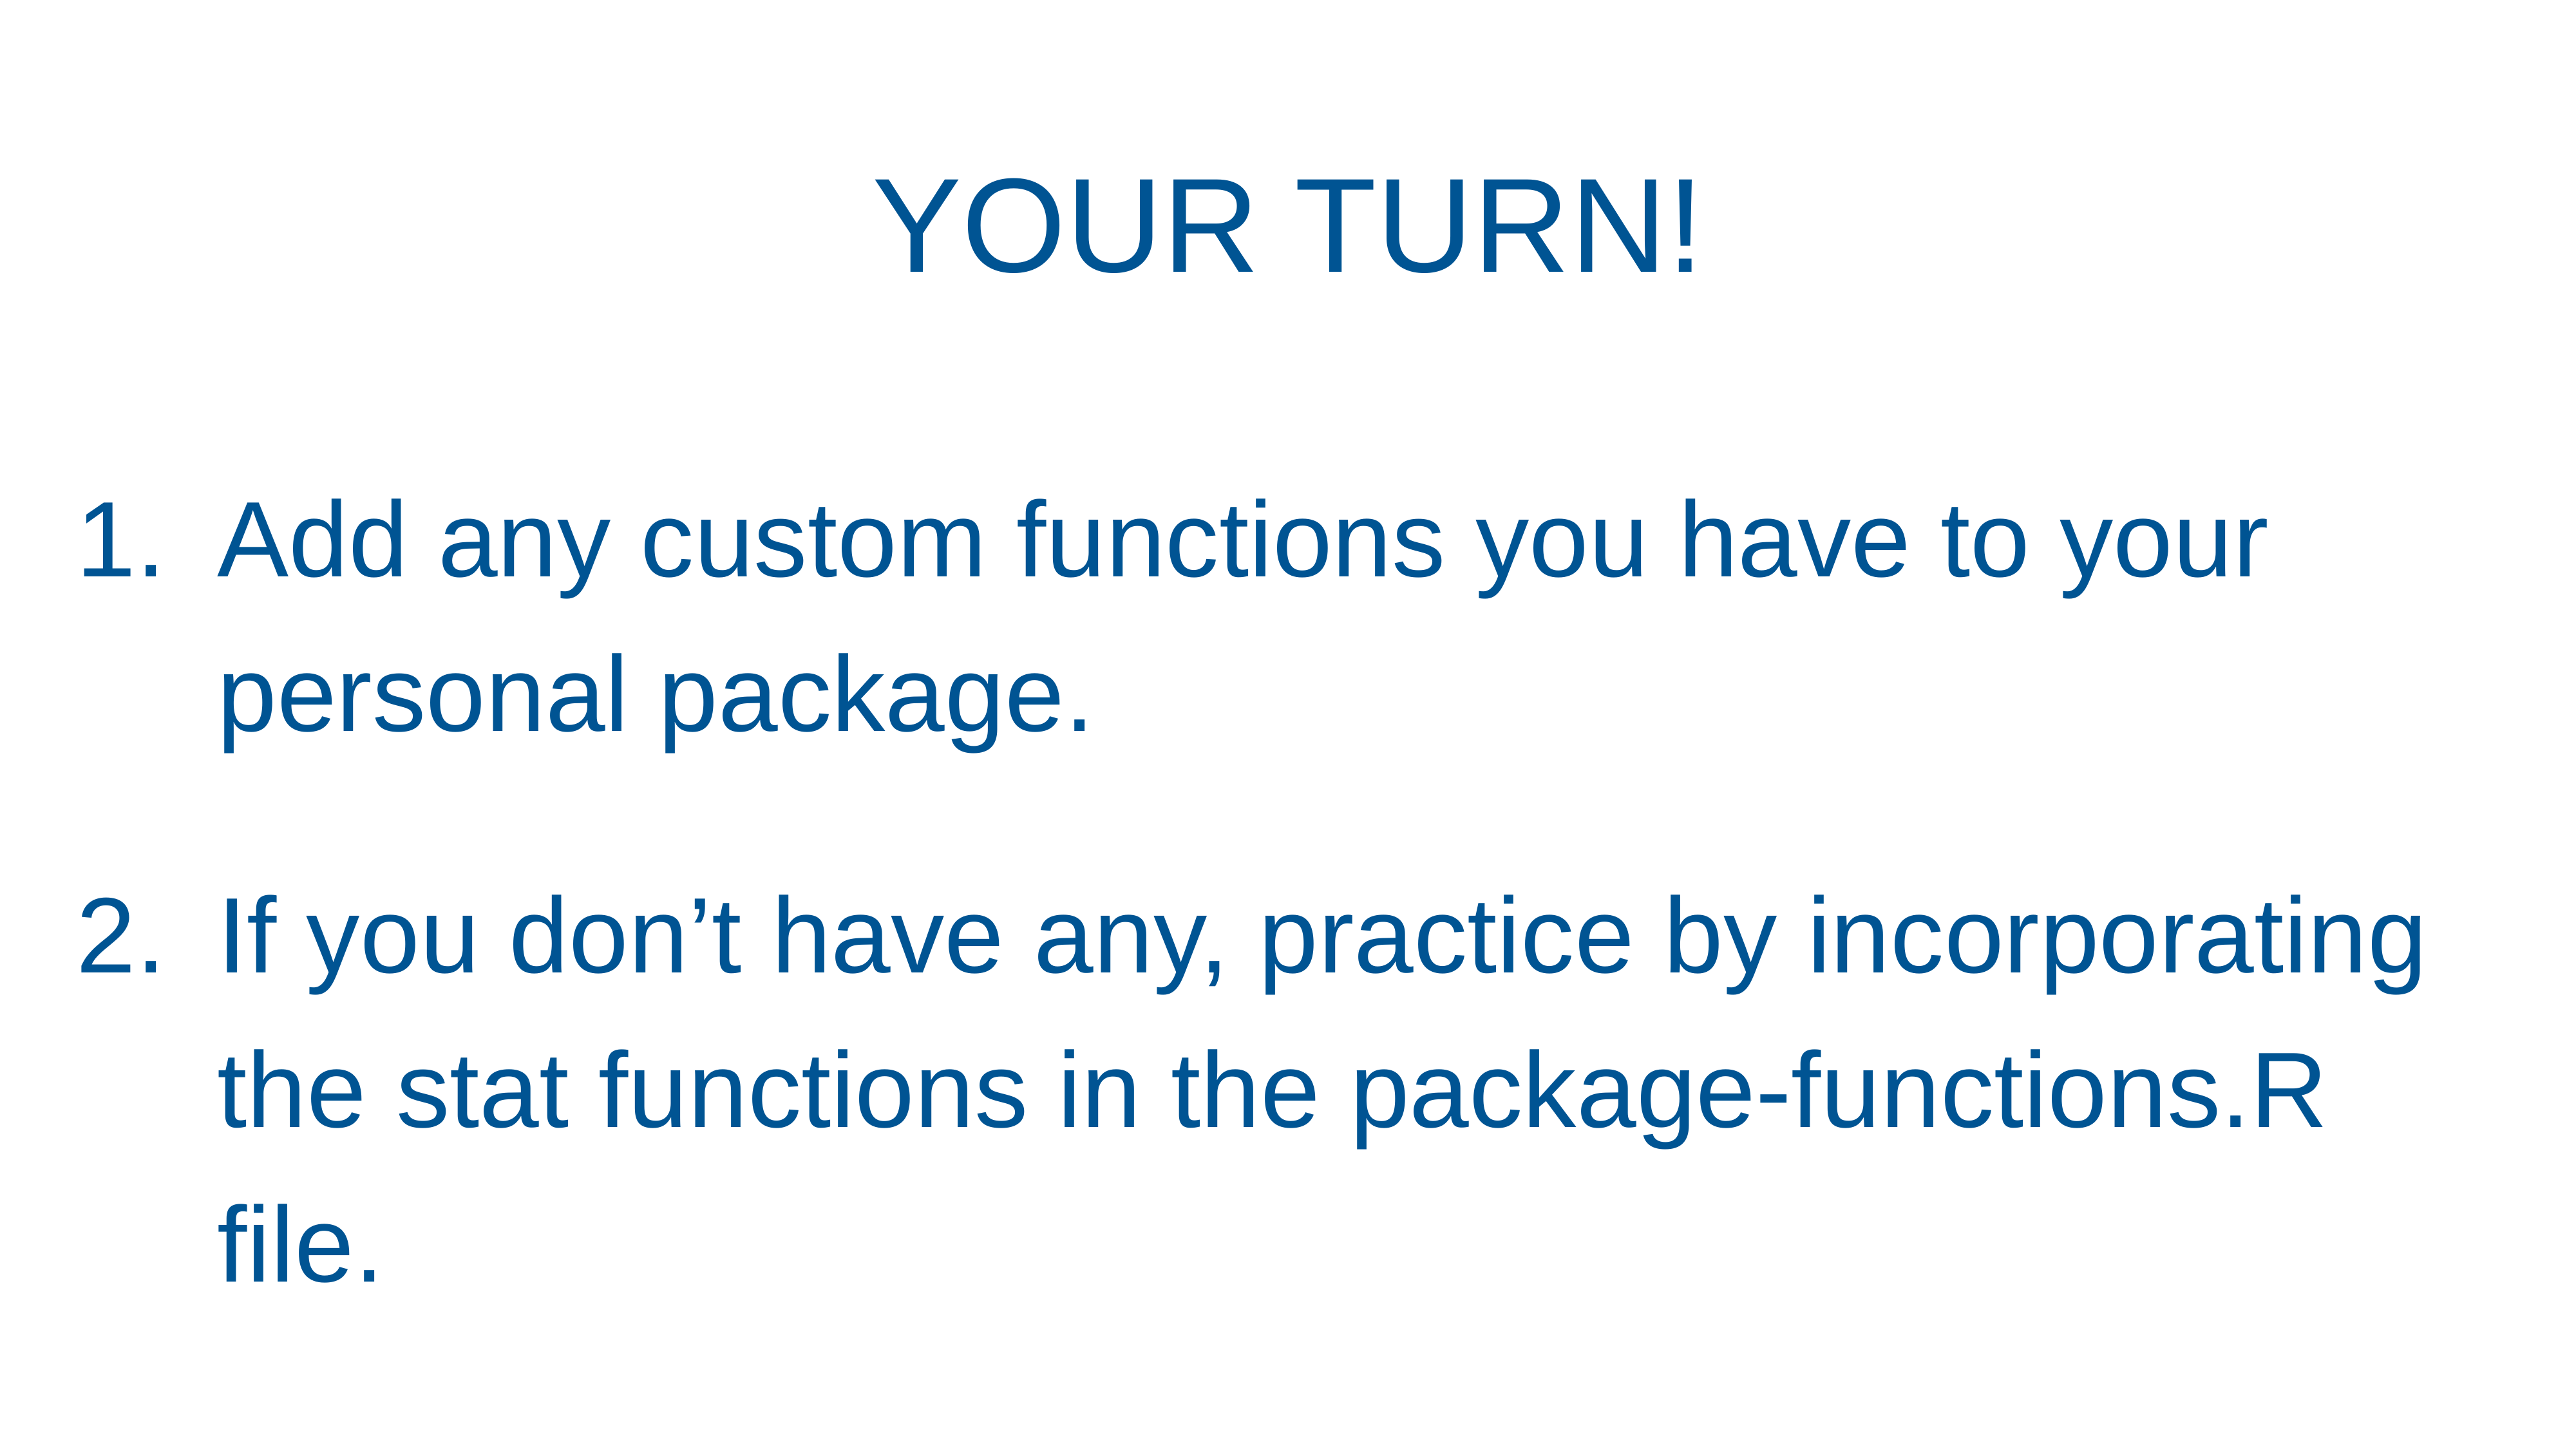

# Your turn!
Add any custom functions you have to your personal package.
If you don’t have any, practice by incorporating the stat functions in the package-functions.R file.